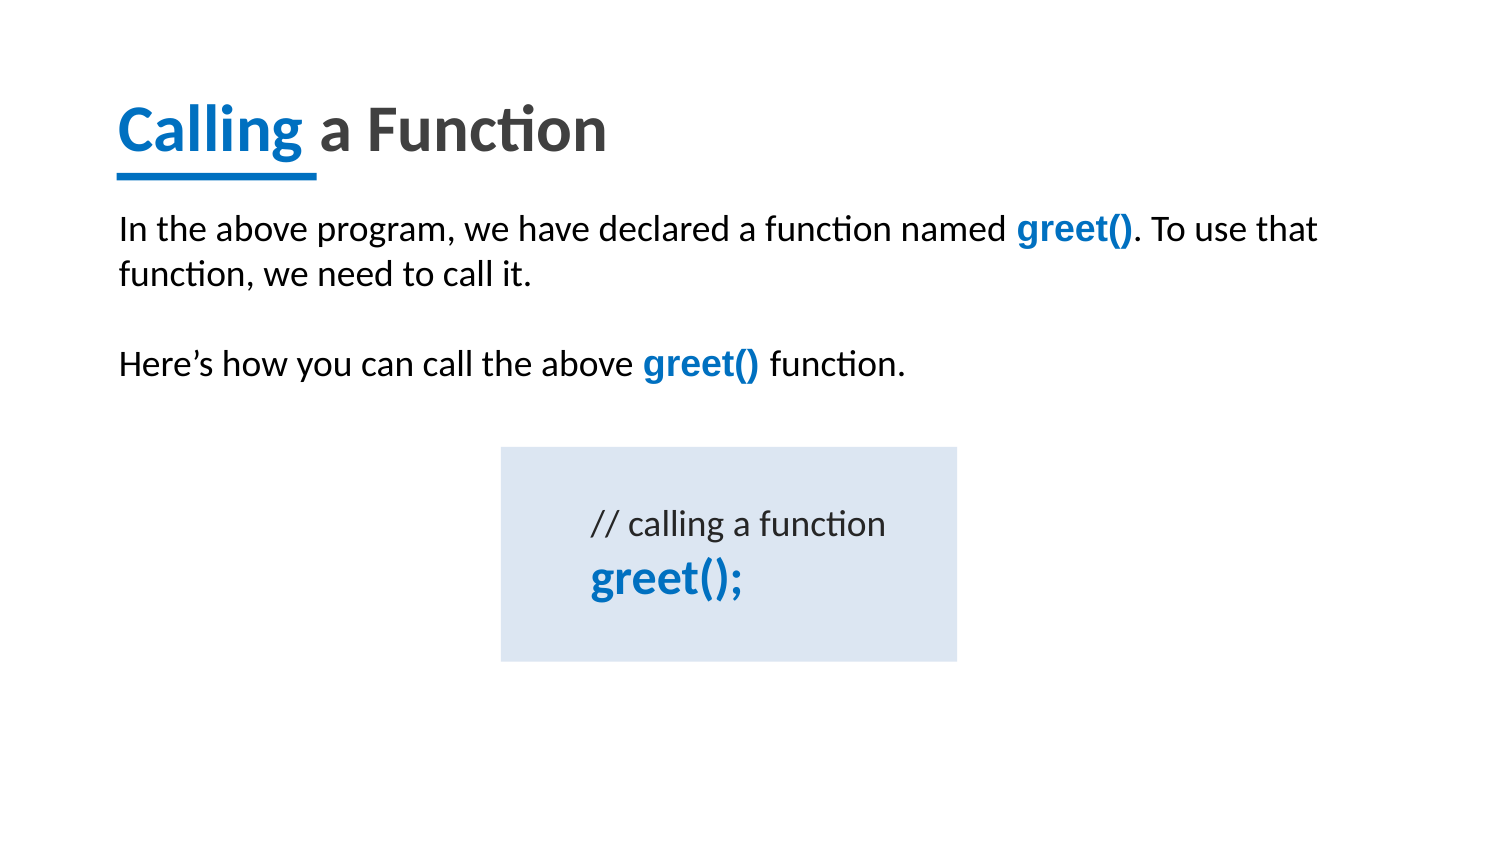

Calling a Function

In the above program, we have declared a function named greet(). To use that function, we need to call it.

Here’s how you can call the above greet() function.

// calling a function
greet();